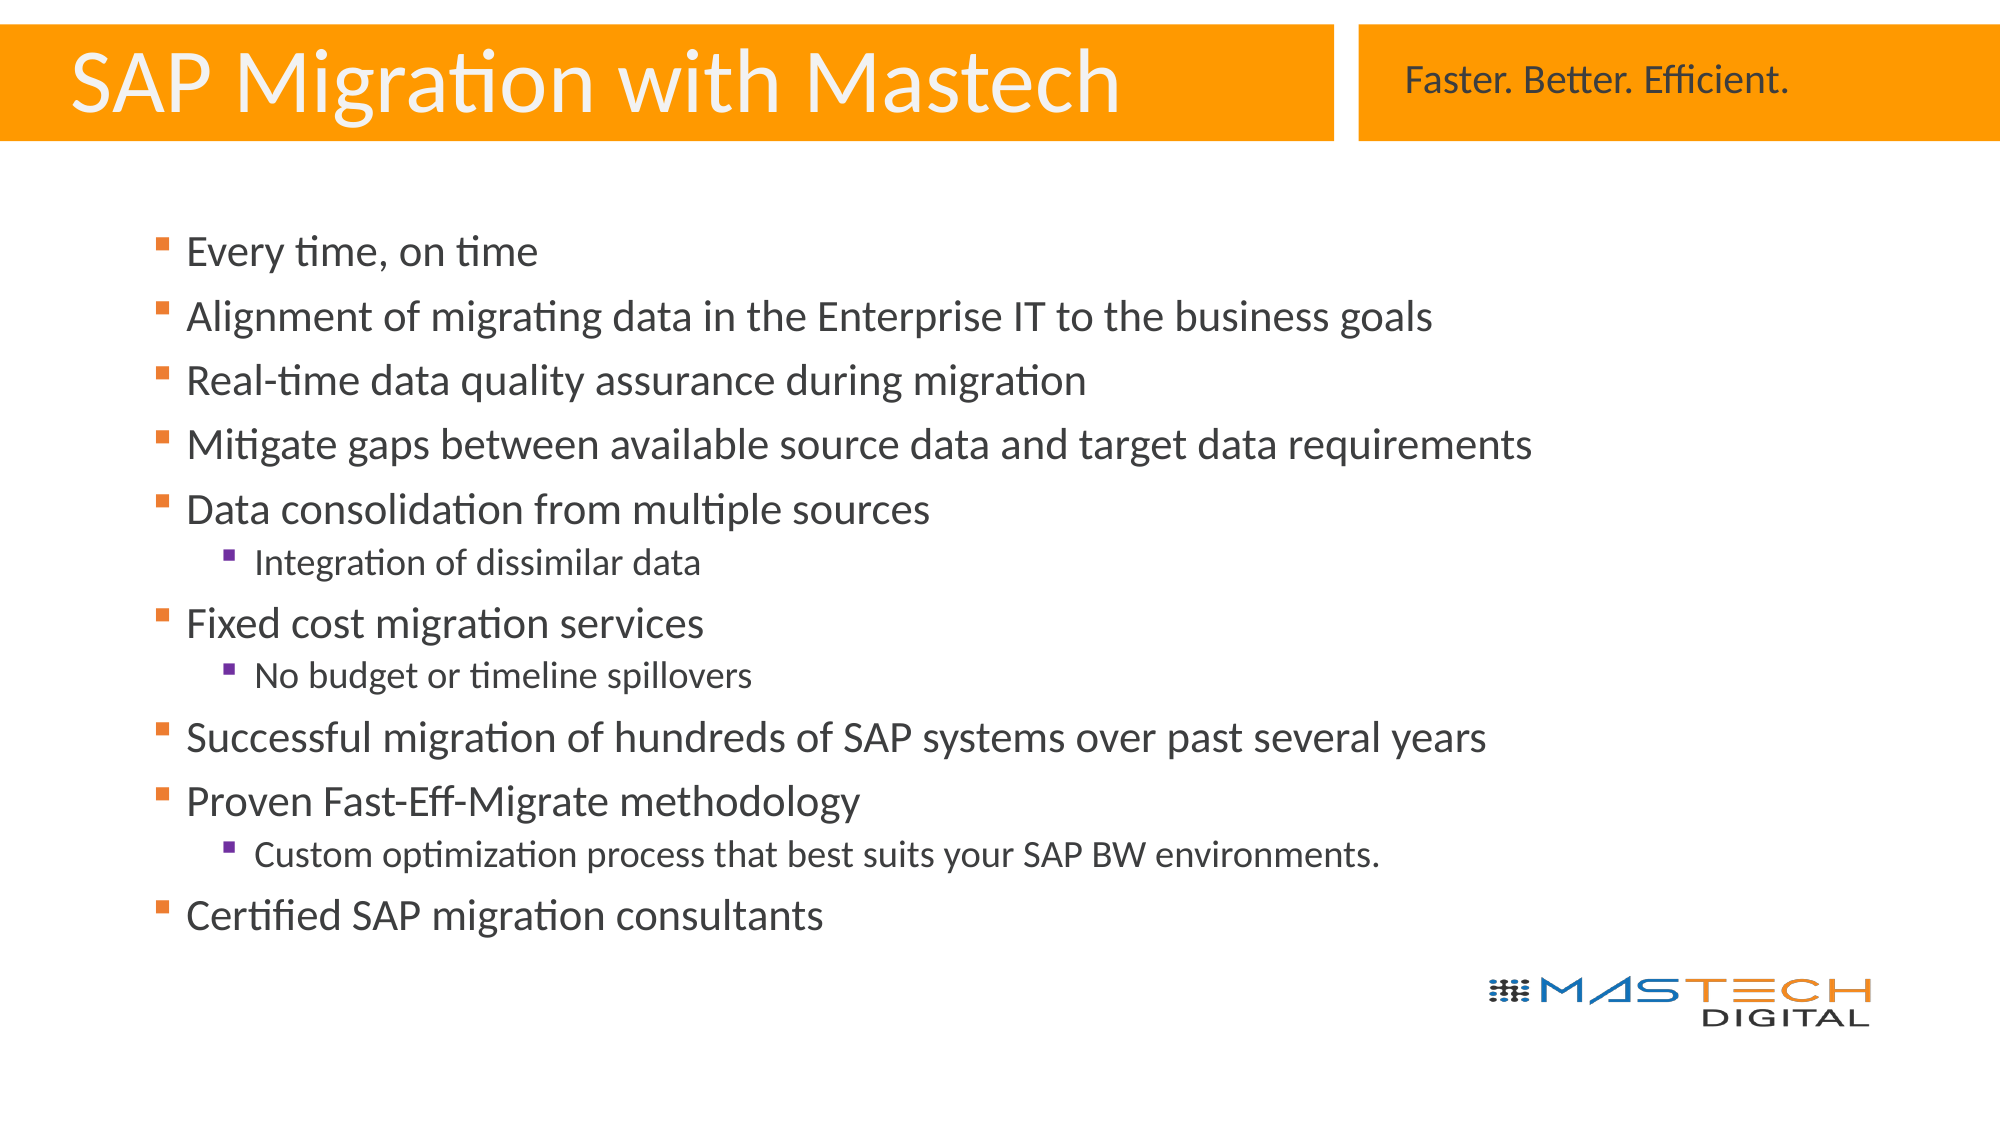

# SAP Migration with Mastech
Faster. Better. Efficient.
Every time, on time
Alignment of migrating data in the Enterprise IT to the business goals
Real-time data quality assurance during migration
Mitigate gaps between available source data and target data requirements
Data consolidation from multiple sources
Integration of dissimilar data
Fixed cost migration services
No budget or timeline spillovers
Successful migration of hundreds of SAP systems over past several years
Proven Fast-Eff-Migrate methodology
Custom optimization process that best suits your SAP BW environments.
Certified SAP migration consultants